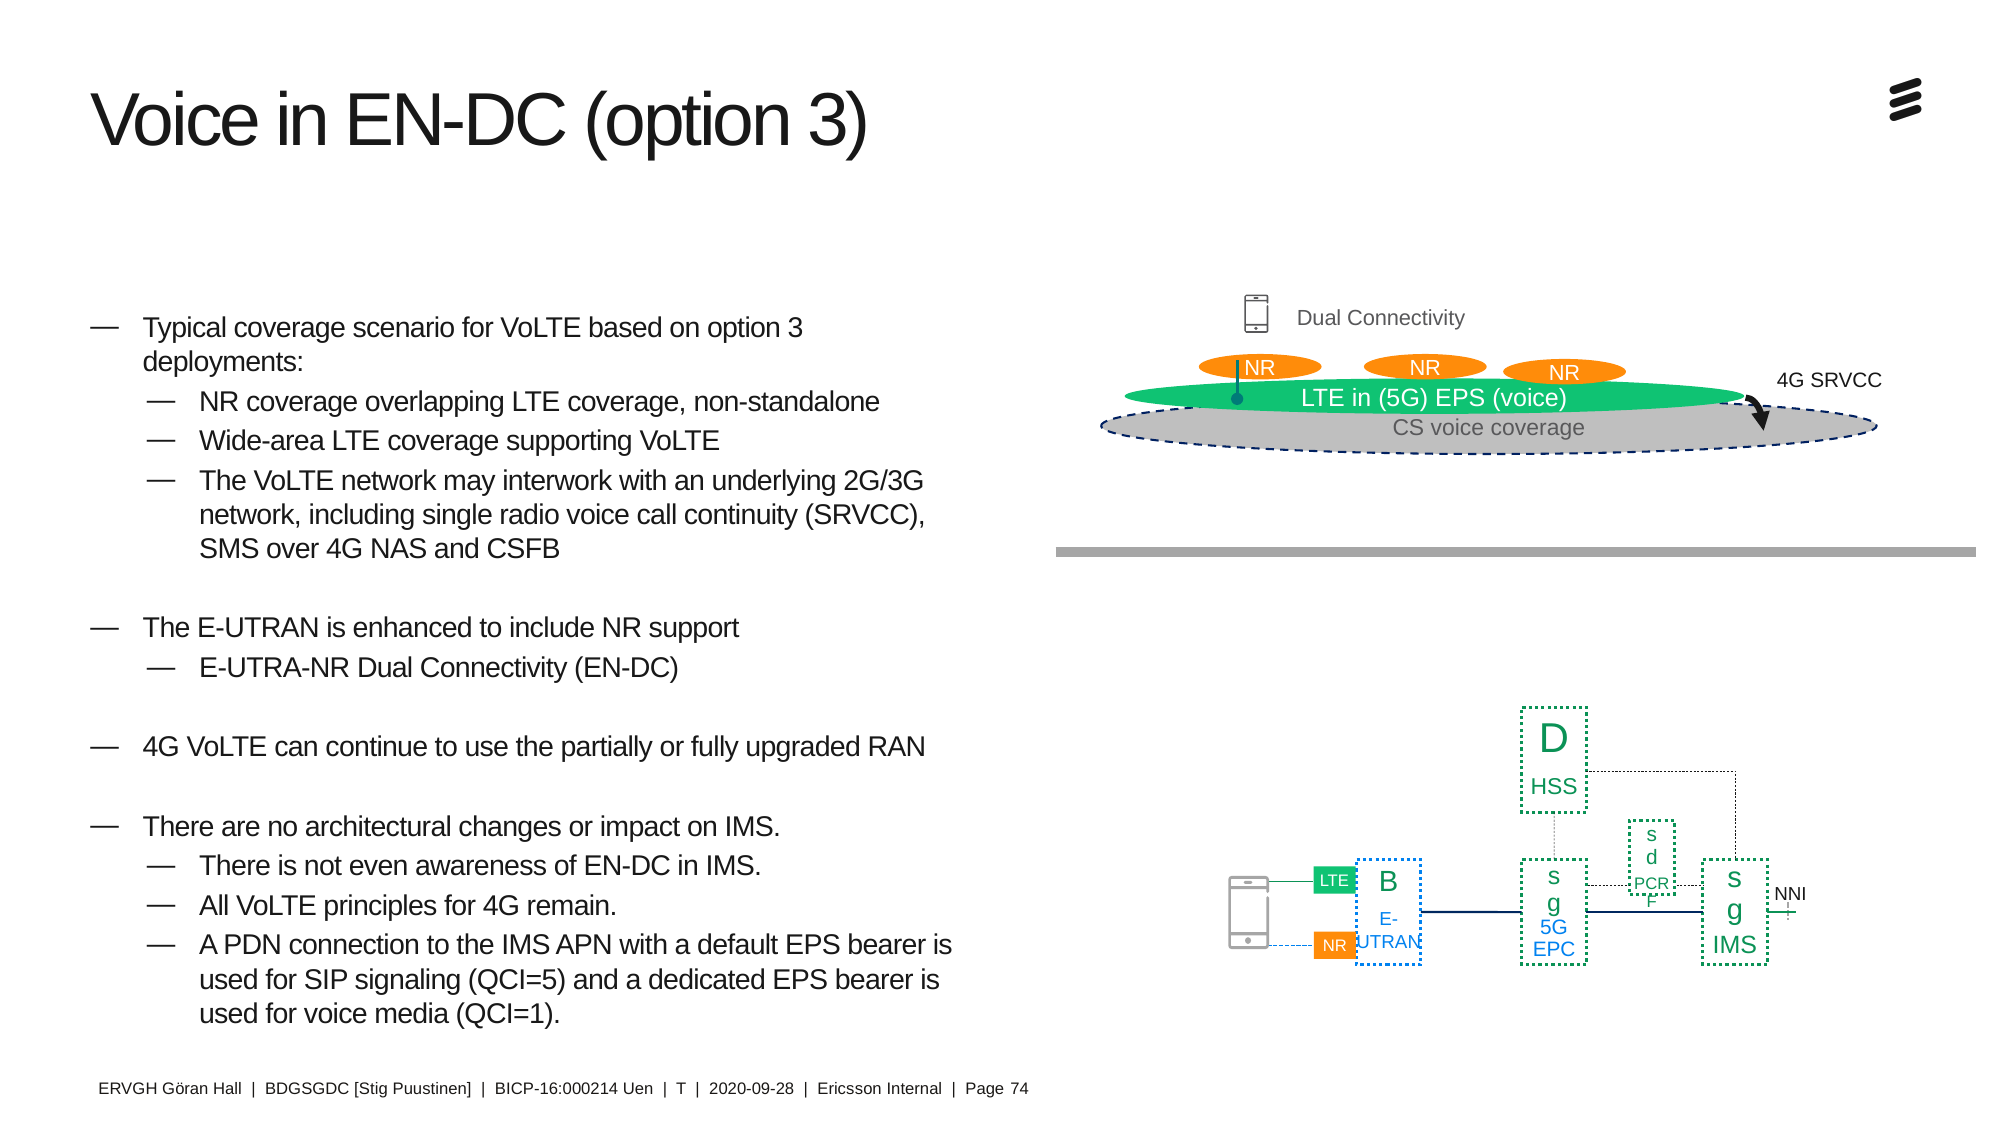

# Voice in EN-DC (option 3)

Dual Connectivity
Typical coverage scenario for VoLTE based on option 3 deployments:
NR coverage overlapping LTE coverage, non-standalone
Wide-area LTE coverage supporting VoLTE
The VoLTE network may interwork with an underlying 2G/3G network, including single radio voice call continuity (SRVCC), SMS over 4G NAS and CSFB

The E-UTRAN is enhanced to include NR support
E-UTRA-NR Dual Connectivity (EN-DC)

4G VoLTE can continue to use the partially or fully upgraded RAN

There are no architectural changes or impact on IMS.
There is not even awareness of EN-DC in IMS.
All VoLTE principles for 4G remain.
A PDN connection to the IMS APN with a default EPS bearer is used for SIP signaling (QCI=5) and a dedicated EPS bearer is used for voice media (QCI=1).

NR
NR
4G SRVCC
NR
LTE in (5G) EPS (voice)

CS voice coverage
D
HSS

s
d
PCRF
B
E-UTRAN
s
g
5G EPC
s
g
IMS
LTE

NNI
NR